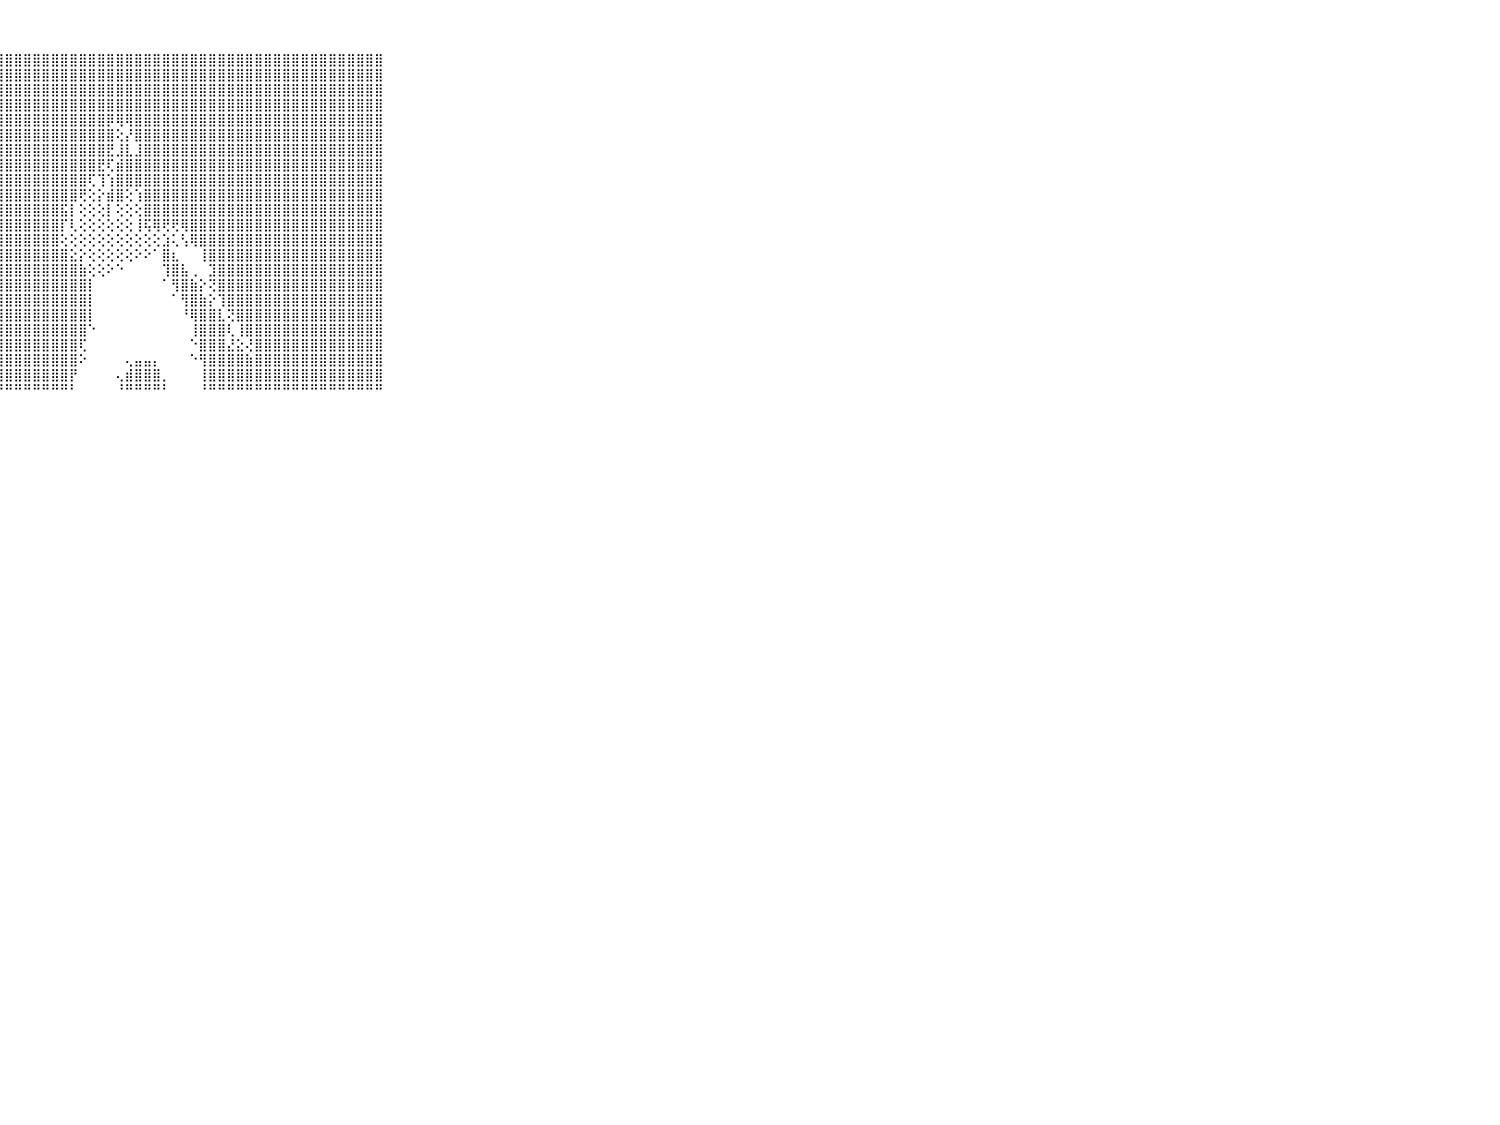

⠀⠀⠀⠀⠀⠀⠀⠀⠀⠀⠀⣿⣿⣿⣿⣿⣿⣿⣿⣿⣿⣿⣿⣿⣿⣿⣿⣿⣿⣿⣿⣿⣿⣿⣿⣿⣿⣿⣿⣿⣿⣿⣿⣿⣿⣿⣿⣿⣿⣿⣿⣿⣿⣿⣿⣿⣿⣿⣿⣿⣿⣿⣿⣿⣿⣿⣿⣿⣿⠀⠀⠀⠀⠀⠀⠀⠀⠀⠀⠀⠀
⠀⠀⠀⠀⠀⠀⠀⠀⠀⠀⠀⣿⣿⣿⣿⣿⣿⣿⣿⣿⣿⣿⣿⣿⣿⣿⣿⣿⣿⣿⣿⣿⣿⣿⣿⣿⣿⣿⣿⣿⣿⣿⣿⣿⣿⣿⣿⣿⣿⣿⣿⣿⣿⣿⣿⣿⣿⣿⣿⣿⣿⣿⣿⣿⣿⣿⣿⣿⣿⠀⠀⠀⠀⠀⠀⠀⠀⠀⠀⠀⠀
⠀⠀⠀⠀⠀⠀⠀⠀⠀⠀⠀⣿⣿⣿⣿⣿⣿⣿⣿⣿⣿⣿⣿⣿⣿⣿⣿⣿⣿⣿⣿⣿⣿⣿⣿⣿⣿⣿⣿⣿⣿⣿⣿⣿⣿⣿⣿⣿⣿⣿⣿⣿⣿⣿⣿⣿⣿⣿⣿⣿⣿⣿⣿⣿⣿⣿⣿⣿⣿⠀⠀⠀⠀⠀⠀⠀⠀⠀⠀⠀⠀
⠀⠀⠀⠀⠀⠀⠀⠀⠀⠀⠀⣿⣿⣿⣿⣿⣿⣿⣿⣿⣿⣿⣿⣿⣿⣿⣿⣿⣿⣿⣿⣿⣿⣿⣿⣿⣿⣿⣿⣿⣿⣿⣿⣿⣿⣿⣿⣿⣿⣿⣿⣿⣿⣿⣿⣿⣿⣿⣿⣿⣿⣿⣿⣿⣿⣿⣿⣿⣿⠀⠀⠀⠀⠀⠀⠀⠀⠀⠀⠀⠀
⠀⠀⠀⠀⠀⠀⠀⠀⠀⠀⠀⣿⣿⣿⣿⣿⣿⣿⣿⣿⣿⣿⣿⣿⣿⣿⣿⣿⣿⣿⣿⣿⣿⣿⣿⣿⣿⣿⣿⡿⢿⢿⣿⣿⣿⣿⣿⣿⣿⣿⣿⣿⣿⣿⣿⣿⣿⣿⣿⣿⣿⣿⣿⣿⣿⣿⣿⣿⣿⠀⠀⠀⠀⠀⠀⠀⠀⠀⠀⠀⠀
⠀⠀⠀⠀⠀⠀⠀⠀⠀⠀⠀⣿⣿⣿⣿⣿⣿⣿⣿⣿⣿⣿⣿⣿⣿⣿⣿⣿⣿⣿⣿⣿⣿⣿⣿⣿⣿⣿⣿⣿⢕⡜⣿⣿⣿⣿⣿⣿⣿⣿⣿⣿⣿⣿⣿⣿⣿⣿⣿⣿⣿⣿⣿⣿⣿⣿⣿⣿⣿⠀⠀⠀⠀⠀⠀⠀⠀⠀⠀⠀⠀
⠀⠀⠀⠀⠀⠀⠀⠀⠀⠀⠀⣿⣿⣿⣿⣿⣿⣿⣿⣿⣿⣿⣿⣿⣿⣿⣿⣿⣿⣿⣿⣿⣿⣿⣿⣿⣿⣿⣿⣟⣸⣇⣸⣿⣿⣿⣿⣿⣿⣿⣿⣿⣿⣿⣿⣿⣿⣿⣿⣿⣿⣿⣿⣿⣿⣿⣿⣿⣿⠀⠀⠀⠀⠀⠀⠀⠀⠀⠀⠀⠀
⠀⠀⠀⠀⠀⠀⠀⠀⠀⠀⠀⣿⣿⣿⣿⣿⣿⣿⣿⣿⣿⣿⣿⣿⣿⣿⣿⣿⣿⣿⣿⣿⣿⣿⣿⣿⣿⣿⣟⢏⣾⣿⣿⣿⣿⣿⣿⣿⣿⣿⣿⣿⣿⣿⣿⣿⣿⣿⣿⣿⣿⣿⣿⣿⣿⣿⣿⣿⣿⠀⠀⠀⠀⠀⠀⠀⠀⠀⠀⠀⠀
⠀⠀⠀⠀⠀⠀⠀⠀⠀⠀⠀⣿⣿⣿⣿⣿⣿⣿⣿⣿⣿⣿⣿⣿⣿⣿⣿⣿⣿⣿⣿⣿⣿⣿⣿⣿⣿⢏⢹⢱⣿⣿⣿⣿⣿⣿⣿⣿⣿⣿⣿⣿⣿⣿⣿⣿⣿⣿⣿⣿⣿⣿⣿⣿⣿⣿⣿⣿⣿⠀⠀⠀⠀⠀⠀⠀⠀⠀⠀⠀⠀
⠀⠀⠀⠀⠀⠀⠀⠀⠀⠀⠀⣿⣿⣿⣿⣿⣿⣿⣿⣿⣿⣿⣿⣿⣿⣿⣿⣿⣿⣿⣿⣿⣿⣿⣿⣿⢟⢕⡕⣾⣿⢕⢱⣿⣿⣿⣿⣿⣿⣿⣿⣿⣿⣿⣿⣿⣿⣿⣿⣿⣿⣿⣿⣿⣿⣿⣿⣿⣿⠀⠀⠀⠀⠀⠀⠀⠀⠀⠀⠀⠀
⠀⠀⠀⠀⠀⠀⠀⠀⠀⠀⠀⣿⣿⣿⣿⣿⣿⣿⣿⣿⣿⣿⣿⣿⣿⣿⣿⣿⣿⣿⣿⣿⣿⣿⣯⡇⢕⢕⢕⡇⢕⢕⢕⣿⣿⣿⣿⣿⣿⣿⣿⣿⣿⣿⣿⣿⣿⣿⣿⣿⣿⣿⣿⣿⣿⣿⣿⣿⣿⠀⠀⠀⠀⠀⠀⠀⠀⠀⠀⠀⠀
⠀⠀⠀⠀⠀⠀⠀⠀⠀⠀⠀⣿⣿⣿⣿⣿⣿⣿⣿⣿⣿⣿⣿⣿⣿⣿⣿⣿⣿⣿⣿⣿⣿⣿⡏⢇⢕⢕⢕⢕⢕⢕⢸⢯⢿⢟⢟⢿⣿⣿⣿⣿⣿⣿⣿⣿⣿⣿⣿⣿⣿⣿⣿⣿⣿⣿⣿⣿⣿⠀⠀⠀⠀⠀⠀⠀⠀⠀⠀⠀⠀
⠀⠀⠀⠀⠀⠀⠀⠀⠀⠀⠀⣿⣿⣿⣿⣿⣿⣿⣿⣿⣿⣿⣿⣿⣿⣿⣿⣿⣿⣿⣿⣿⣿⣿⢕⢕⢕⢕⢕⢕⢕⢕⢕⢕⢕⣱⢅⢣⢿⣿⣿⣿⣿⣿⣿⣿⣿⣿⣿⣿⣿⣿⣿⣿⣿⣿⣿⣿⣿⠀⠀⠀⠀⠀⠀⠀⠀⠀⠀⠀⠀
⠀⠀⠀⠀⠀⠀⠀⠀⠀⠀⠀⣿⣿⣿⣿⣿⣿⣿⣿⣿⣿⣿⣿⣿⣿⣿⣿⣿⣿⣿⣿⣿⣿⣿⣿⣕⡕⢕⢕⢕⢕⢕⠕⠕⠁⣿⣆⠀⠀⢸⣿⣿⣿⣿⣿⣿⣿⣿⣿⣿⣿⣿⣿⣿⣿⣿⣿⣿⣿⠀⠀⠀⠀⠀⠀⠀⠀⠀⠀⠀⠀
⠀⠀⠀⠀⠀⠀⠀⠀⠀⠀⠀⣿⣿⣿⣿⣿⣿⣿⣿⣿⣿⣿⣿⣿⣿⣿⣿⣿⣿⣿⣿⣿⣿⣿⣿⣿⣷⢕⢕⠕⠑⠀⠀⠀⠀⢹⣿⣧⢀⠀⣹⣿⣿⣿⣿⣿⣿⣿⣿⣿⣿⣿⣿⣿⣿⣿⣿⣿⣿⠀⠀⠀⠀⠀⠀⠀⠀⠀⠀⠀⠀
⠀⠀⠀⠀⠀⠀⠀⠀⠀⠀⠀⣿⣿⣿⣿⣿⣿⣿⣿⣿⣿⣿⣿⣿⣿⣿⣿⣿⣿⣿⣿⣿⣿⣿⣿⣿⣿⡇⠀⠀⠀⠀⠀⠀⠀⠁⢻⣿⣷⡕⢝⣿⣿⣿⣿⣿⣿⣿⣿⣿⣿⣿⣿⣿⣿⣿⣿⣿⣿⠀⠀⠀⠀⠀⠀⠀⠀⠀⠀⠀⠀
⠀⠀⠀⠀⠀⠀⠀⠀⠀⠀⠀⣿⣿⣿⣿⣿⣿⣿⣿⣿⣿⣿⣿⣿⣿⣿⣿⣿⣿⣿⣿⣿⣿⣿⣿⣿⣿⡇⠀⠀⠀⠀⠀⠀⠀⠀⠁⢻⣿⣷⡕⢹⣿⣿⣿⣿⣿⣿⣿⣿⣿⣿⣿⣿⣿⣿⣿⣿⣿⠀⠀⠀⠀⠀⠀⠀⠀⠀⠀⠀⠀
⠀⠀⠀⠀⠀⠀⠀⠀⠀⠀⠀⣿⣿⣿⣿⣿⣿⣿⣿⣿⣿⣿⣿⣿⣿⣿⣿⣿⣿⣿⣿⣿⣿⣿⣿⣿⣿⡇⠀⠀⠀⠀⠀⠀⠀⠀⠀⠘⢿⣿⣿⣇⢝⣿⣿⣿⣿⣿⣿⣿⣿⣿⣿⣿⣿⣿⣿⣿⣿⠀⠀⠀⠀⠀⠀⠀⠀⠀⠀⠀⠀
⠀⠀⠀⠀⠀⠀⠀⠀⠀⠀⠀⣿⣿⣿⣿⣿⣿⣿⣿⣿⣿⣿⣿⣿⣿⣿⣿⣿⣿⣿⣿⣿⣿⣿⣿⣿⣿⠑⠀⠀⠀⠀⠀⠀⠀⠀⠀⠀⢸⣿⣿⣿⢇⢸⣿⣿⣿⣿⣿⣿⣿⣿⣿⣿⣿⣿⣿⣿⣿⠀⠀⠀⠀⠀⠀⠀⠀⠀⠀⠀⠀
⠀⠀⠀⠀⠀⠀⠀⠀⠀⠀⠀⣿⣿⣿⣿⣿⣿⣿⣿⣿⣿⣿⣿⣿⣿⣿⣿⣿⣿⣿⣿⣿⣿⣿⣿⣿⢏⠀⠀⠀⠀⠀⠀⠀⠀⠀⠀⠀⠑⣿⣿⣿⣜⣕⢜⣿⣿⣿⣿⣿⣿⣿⣿⣿⣿⣿⣿⣿⣿⠀⠀⠀⠀⠀⠀⠀⠀⠀⠀⠀⠀
⠀⠀⠀⠀⠀⠀⠀⠀⠀⠀⠀⣿⣿⣿⣿⣿⣿⣿⣿⣿⣿⣿⣿⣿⣿⣿⣿⣿⣿⣿⣿⣿⣿⣿⣿⣿⠕⠀⠀⠀⠀⢄⣤⣤⡄⠀⠀⠀⠑⢻⣿⣿⣿⣿⣷⣿⣿⣿⣿⣿⣿⣿⣿⣿⣿⣿⣿⣿⣿⠀⠀⠀⠀⠀⠀⠀⠀⠀⠀⠀⠀
⠀⠀⠀⠀⠀⠀⠀⠀⠀⠀⠀⣿⣿⣿⣿⣿⣿⣿⣿⣿⣿⣿⣿⣿⣿⣿⣿⣿⣿⣿⣿⣿⣿⣿⣿⡟⠀⠀⠀⠀⢄⣾⣿⣿⣿⡀⠀⠀⠀⢸⣿⣿⣿⣿⣿⣿⣿⣿⣿⣿⣿⣿⣿⣿⣿⣿⣿⣿⣿⠀⠀⠀⠀⠀⠀⠀⠀⠀⠀⠀⠀
⠀⠀⠀⠀⠀⠀⠀⠀⠀⠀⠀⠛⠛⠛⠛⠛⠛⠛⠛⠛⠛⠛⠛⠛⠛⠛⠛⠛⠛⠛⠛⠛⠛⠛⠛⠃⠀⠀⠀⠀⠘⠛⠛⠛⠛⠃⠀⠀⠀⠘⠛⠛⠛⠛⠛⠛⠛⠛⠛⠛⠛⠛⠛⠛⠛⠛⠛⠛⠛⠀⠀⠀⠀⠀⠀⠀⠀⠀⠀⠀⠀